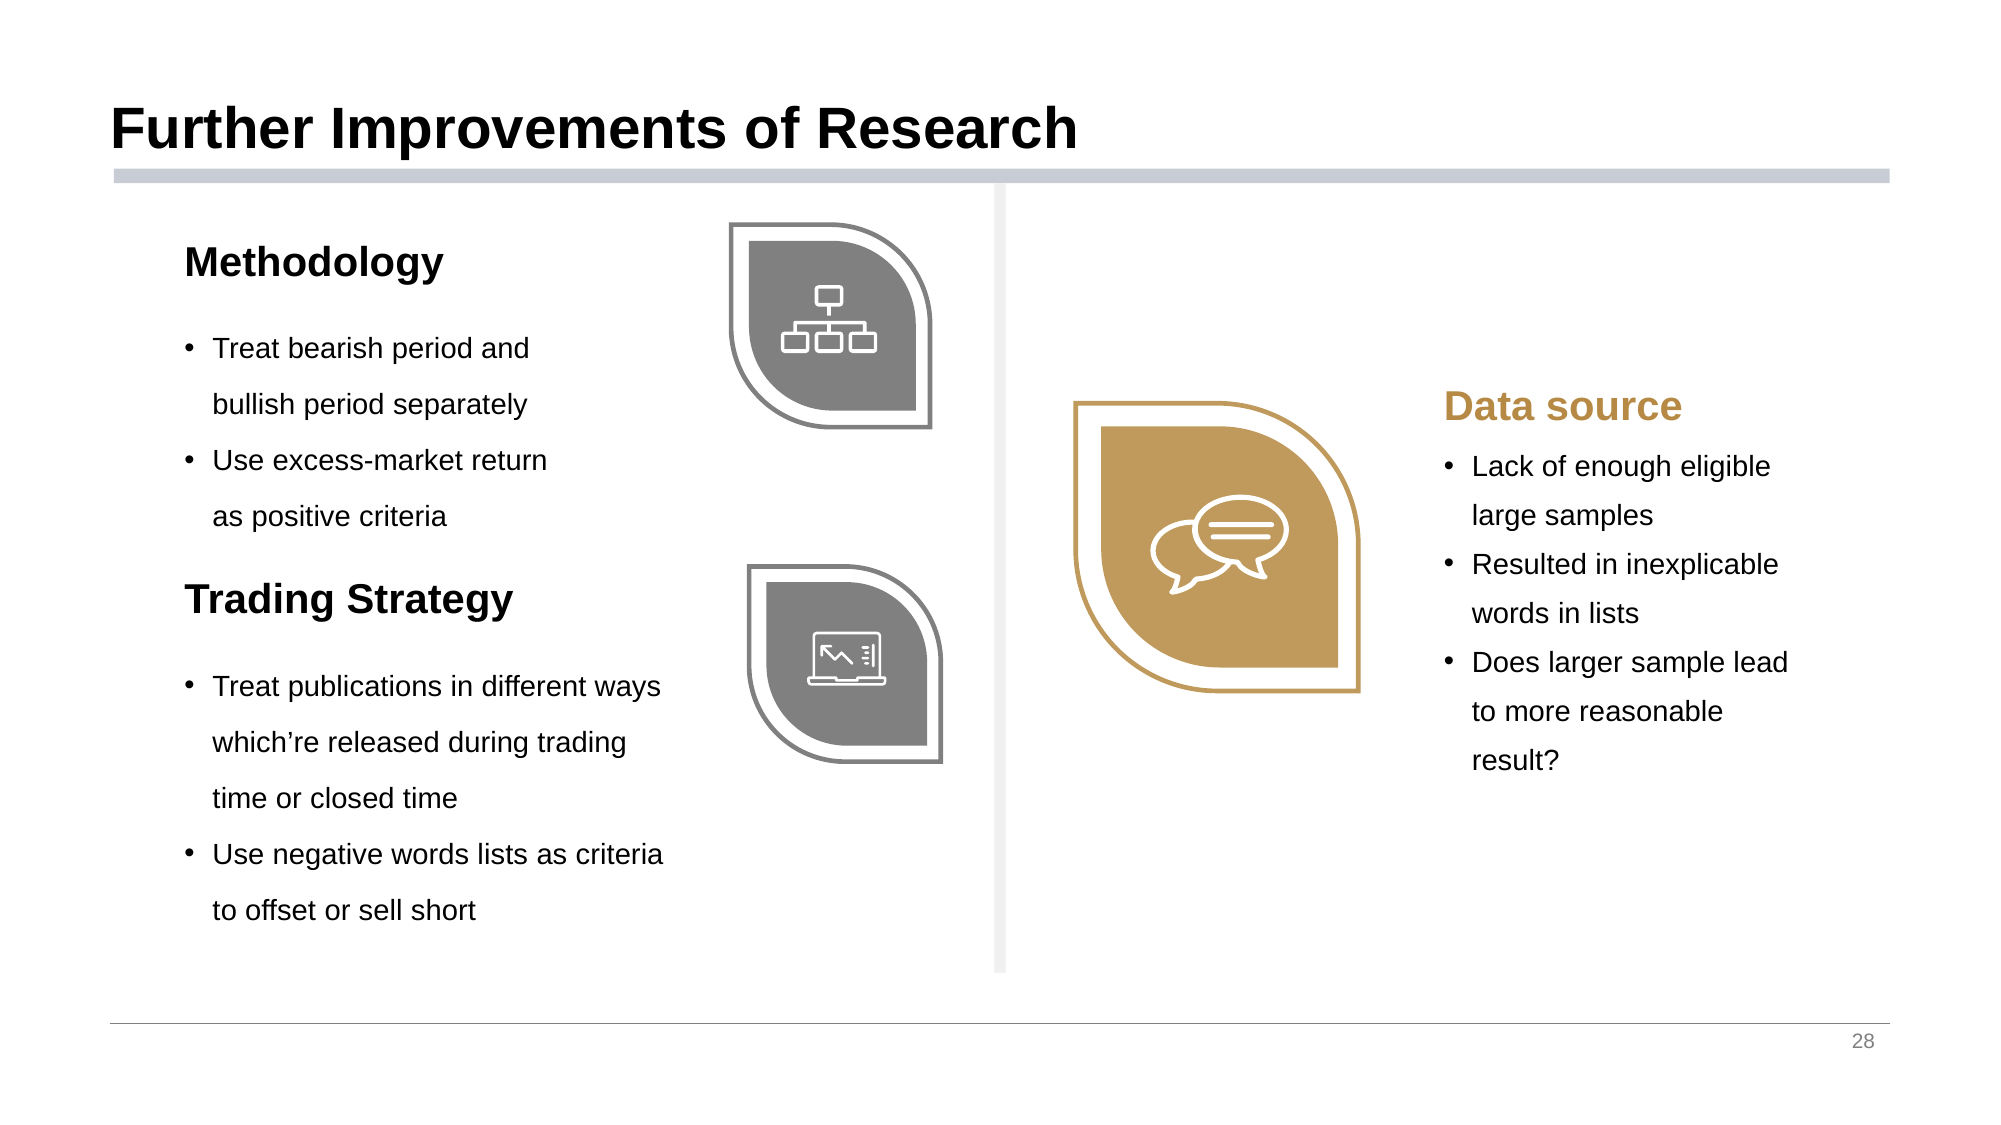

# Further Improvements of Research

Methodology

Treat bearish period and bullish period separately
Use excess-market return as positive criteria
Data source

Lack of enough eligible large samples
Resulted in inexplicable words in lists
Does larger sample lead to more reasonable result?

Trading Strategy

Treat publications in different ways which’re released during trading time or closed time
Use negative words lists as criteria to offset or sell short

28